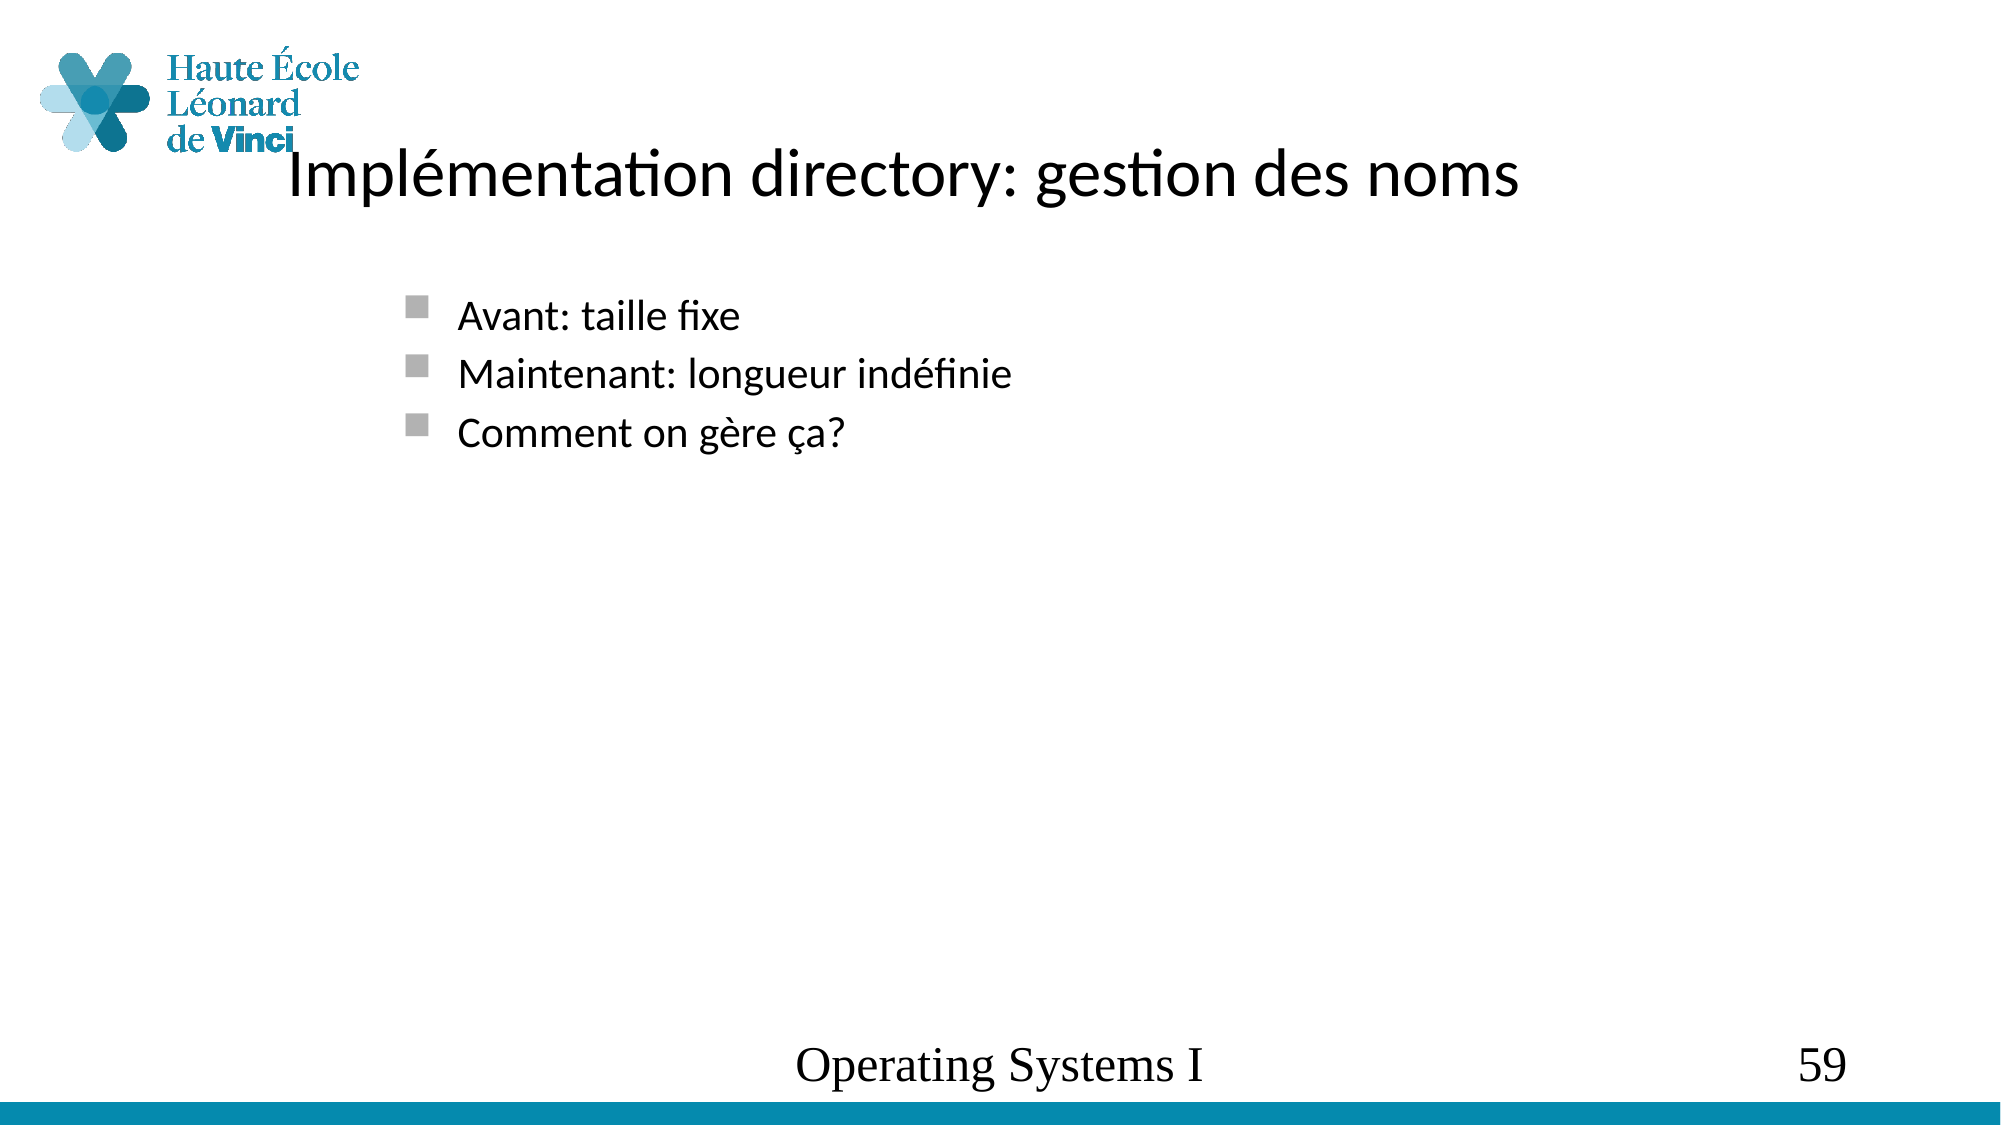

# Implémentation directory: gestion des noms
Avant: taille fixe
Maintenant: longueur indéfinie
Comment on gère ça?
Operating Systems I
59